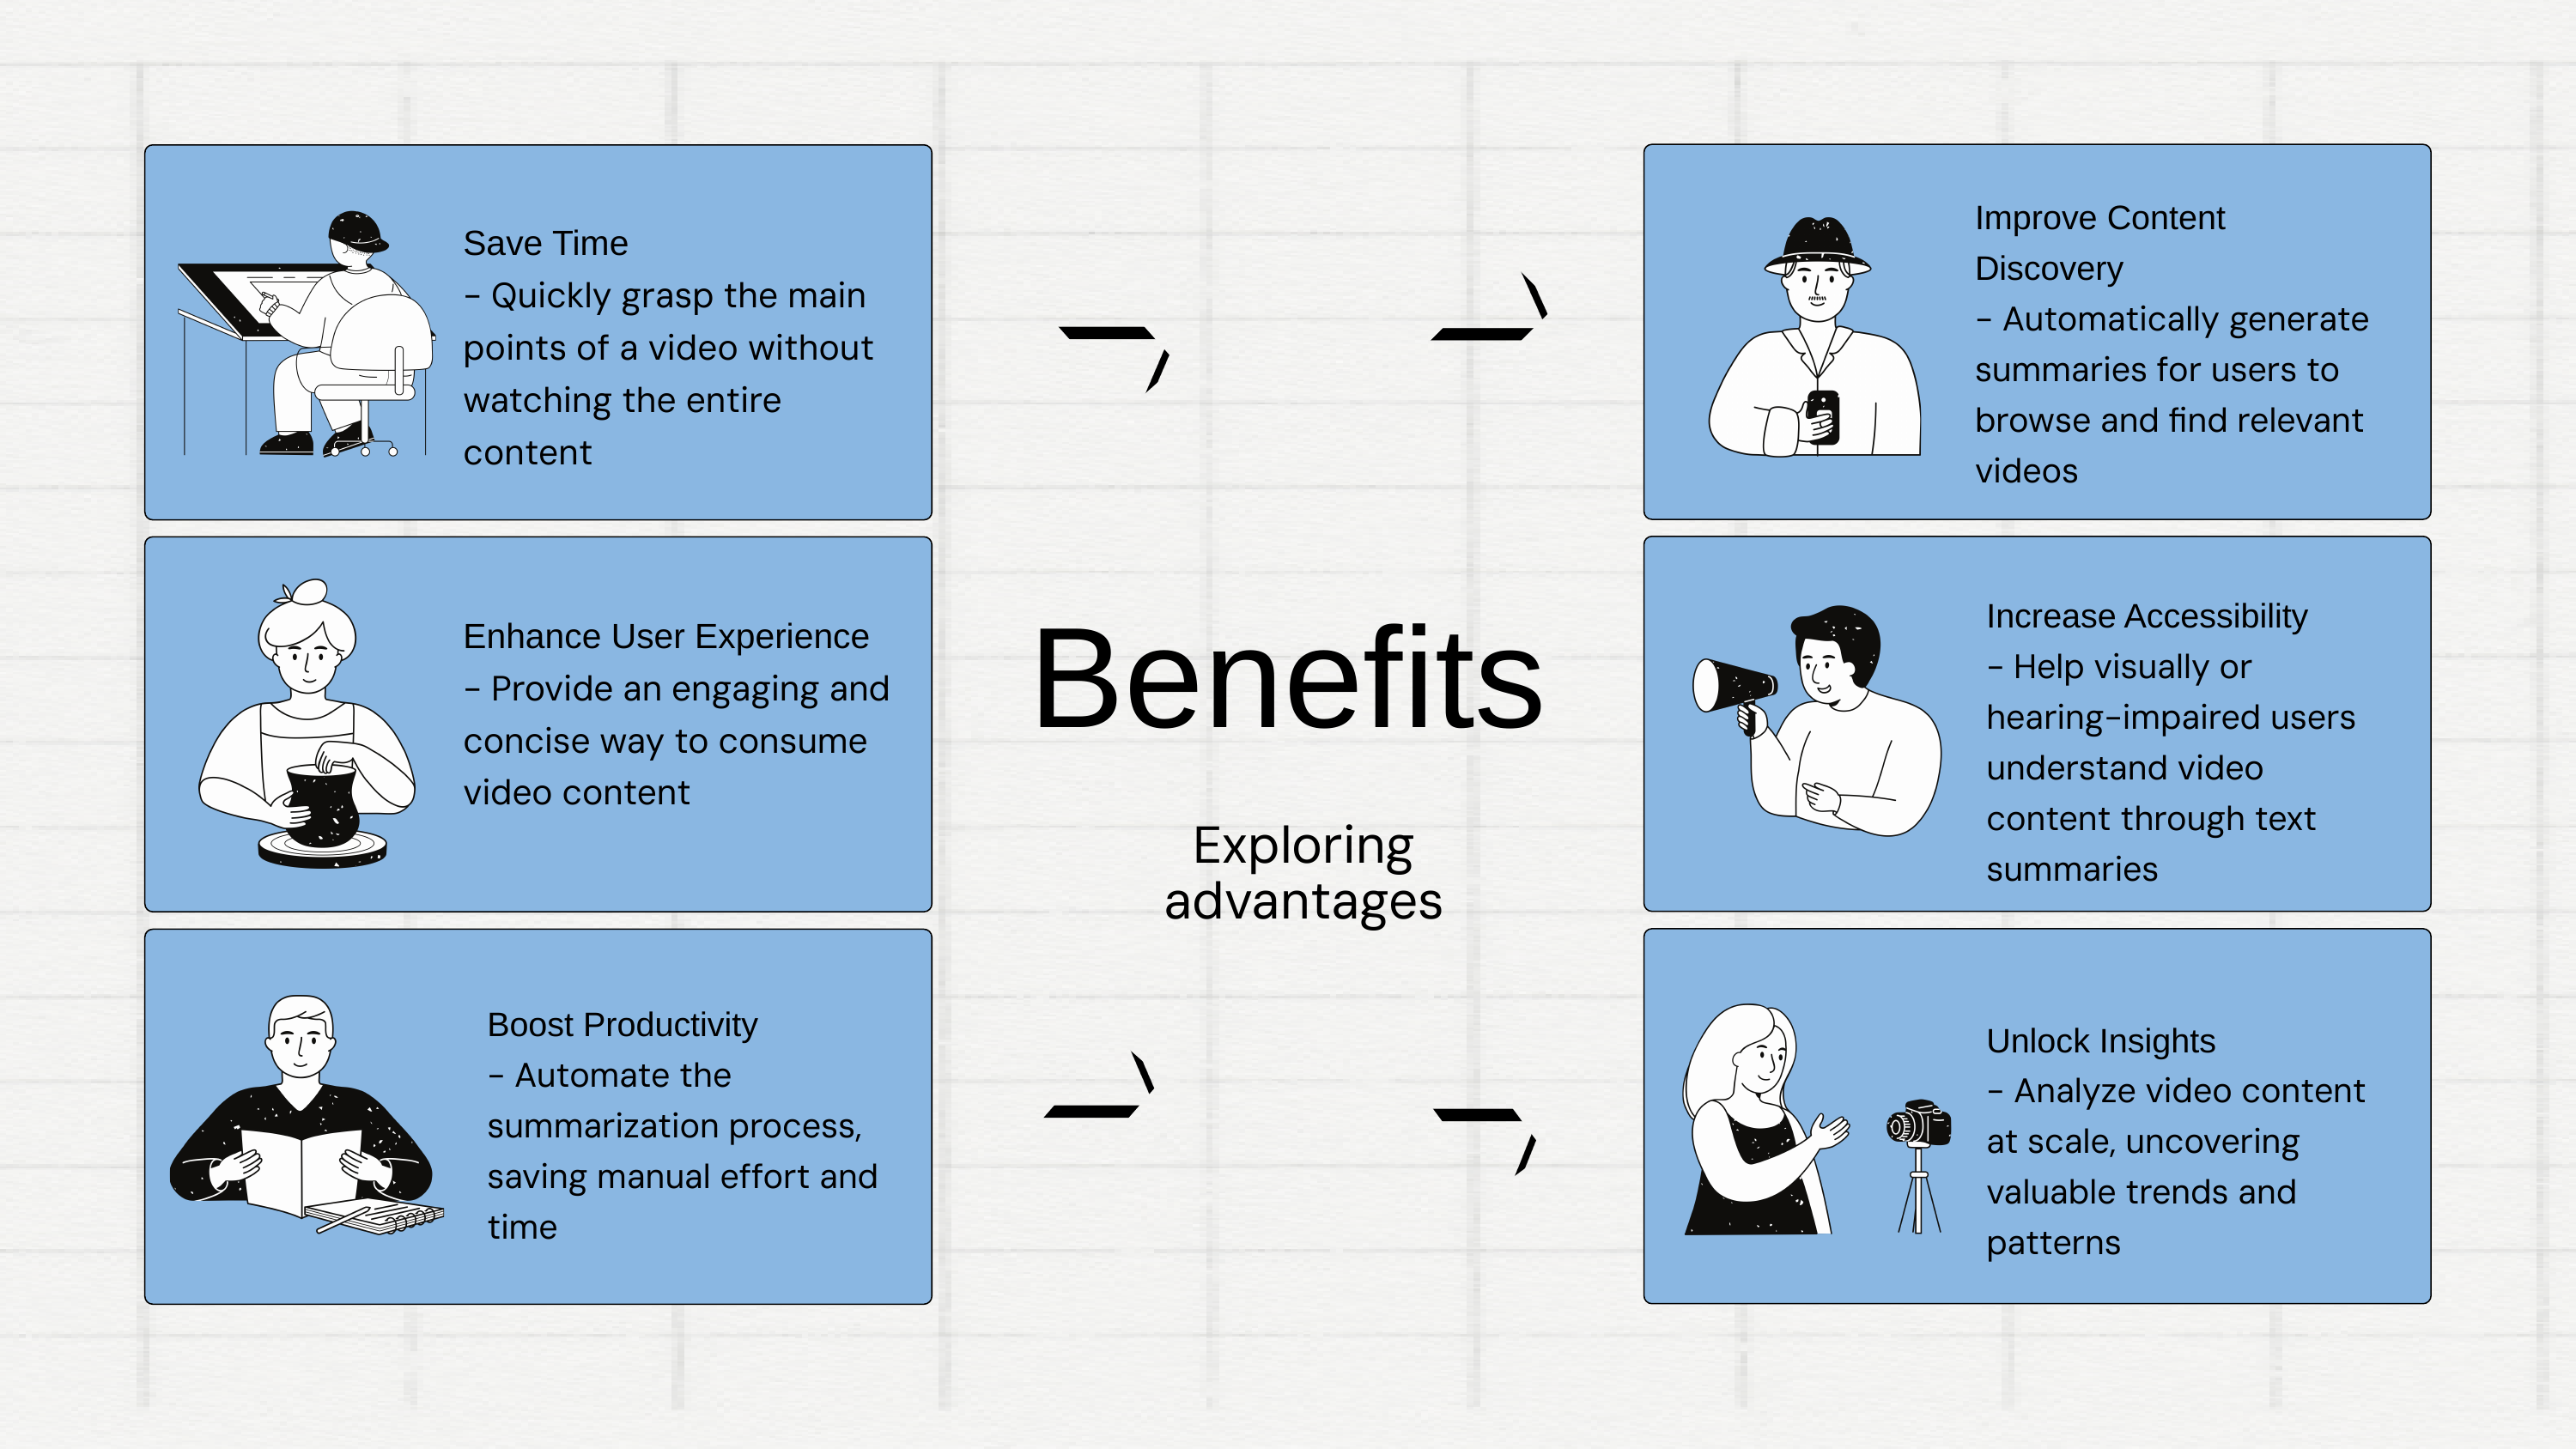

Improve Content Discovery
- Automatically generate summaries for users to browse and find relevant videos

Save Time
- Quickly grasp the main points of a video without watching the entire content

Increase Accessibility
- Help visually or hearing-impaired users understand video content through text summaries

Enhance User Experience
- Provide an engaging and concise way to consume video content

Benefits
Exploring advantages

Unlock Insights
- Analyze video content at scale, uncovering valuable trends and patterns

Boost Productivity
- Automate the summarization process, saving manual effort and time